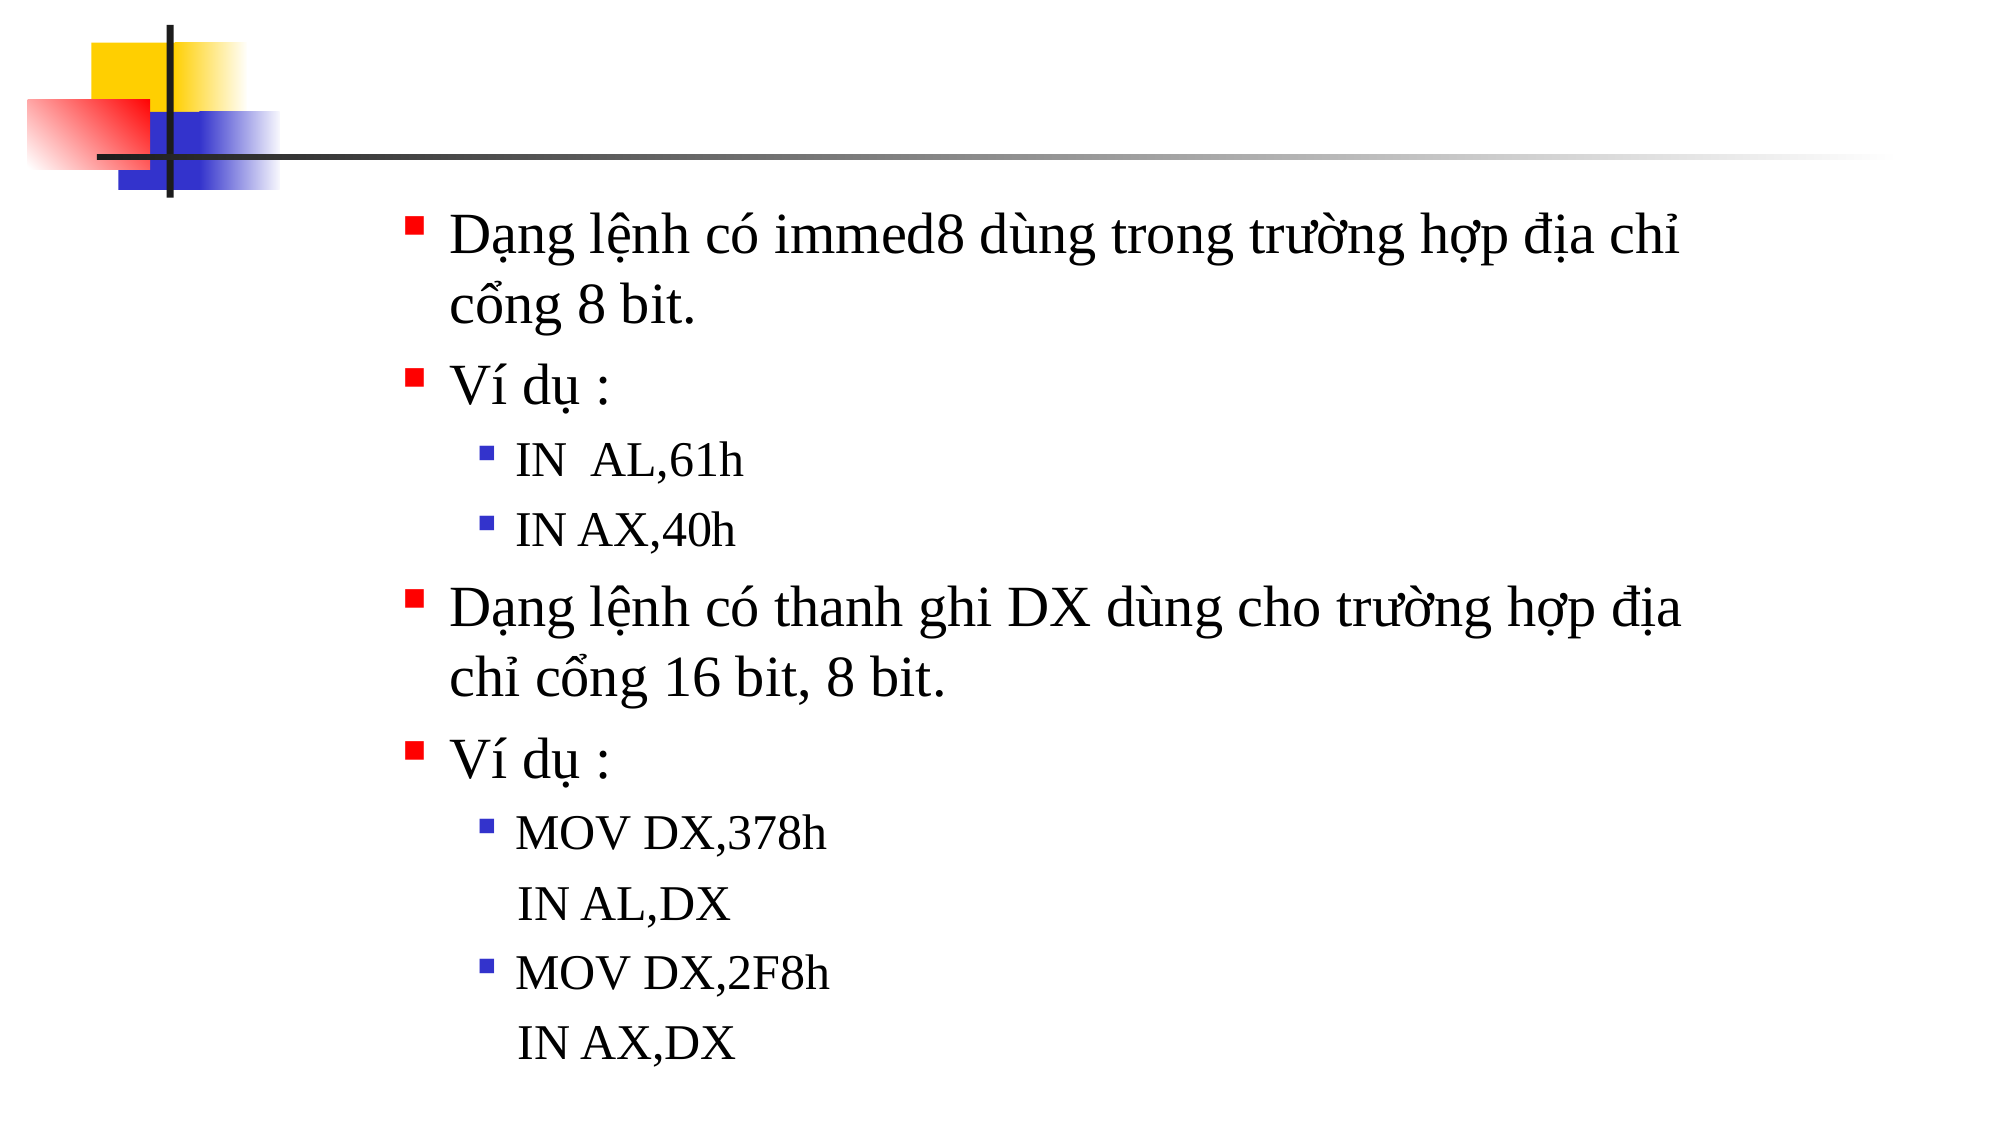

#
Dạng lệnh có immed8 dùng trong trường hợp địa chỉ cổng 8 bit.
Ví dụ :
IN  AL,61h
IN AX,40h
Dạng lệnh có thanh ghi DX dùng cho trường hợp địa chỉ cổng 16 bit, 8 bit.
Ví dụ :
MOV DX,378h
IN AL,DX
MOV DX,2F8h
IN AX,DX